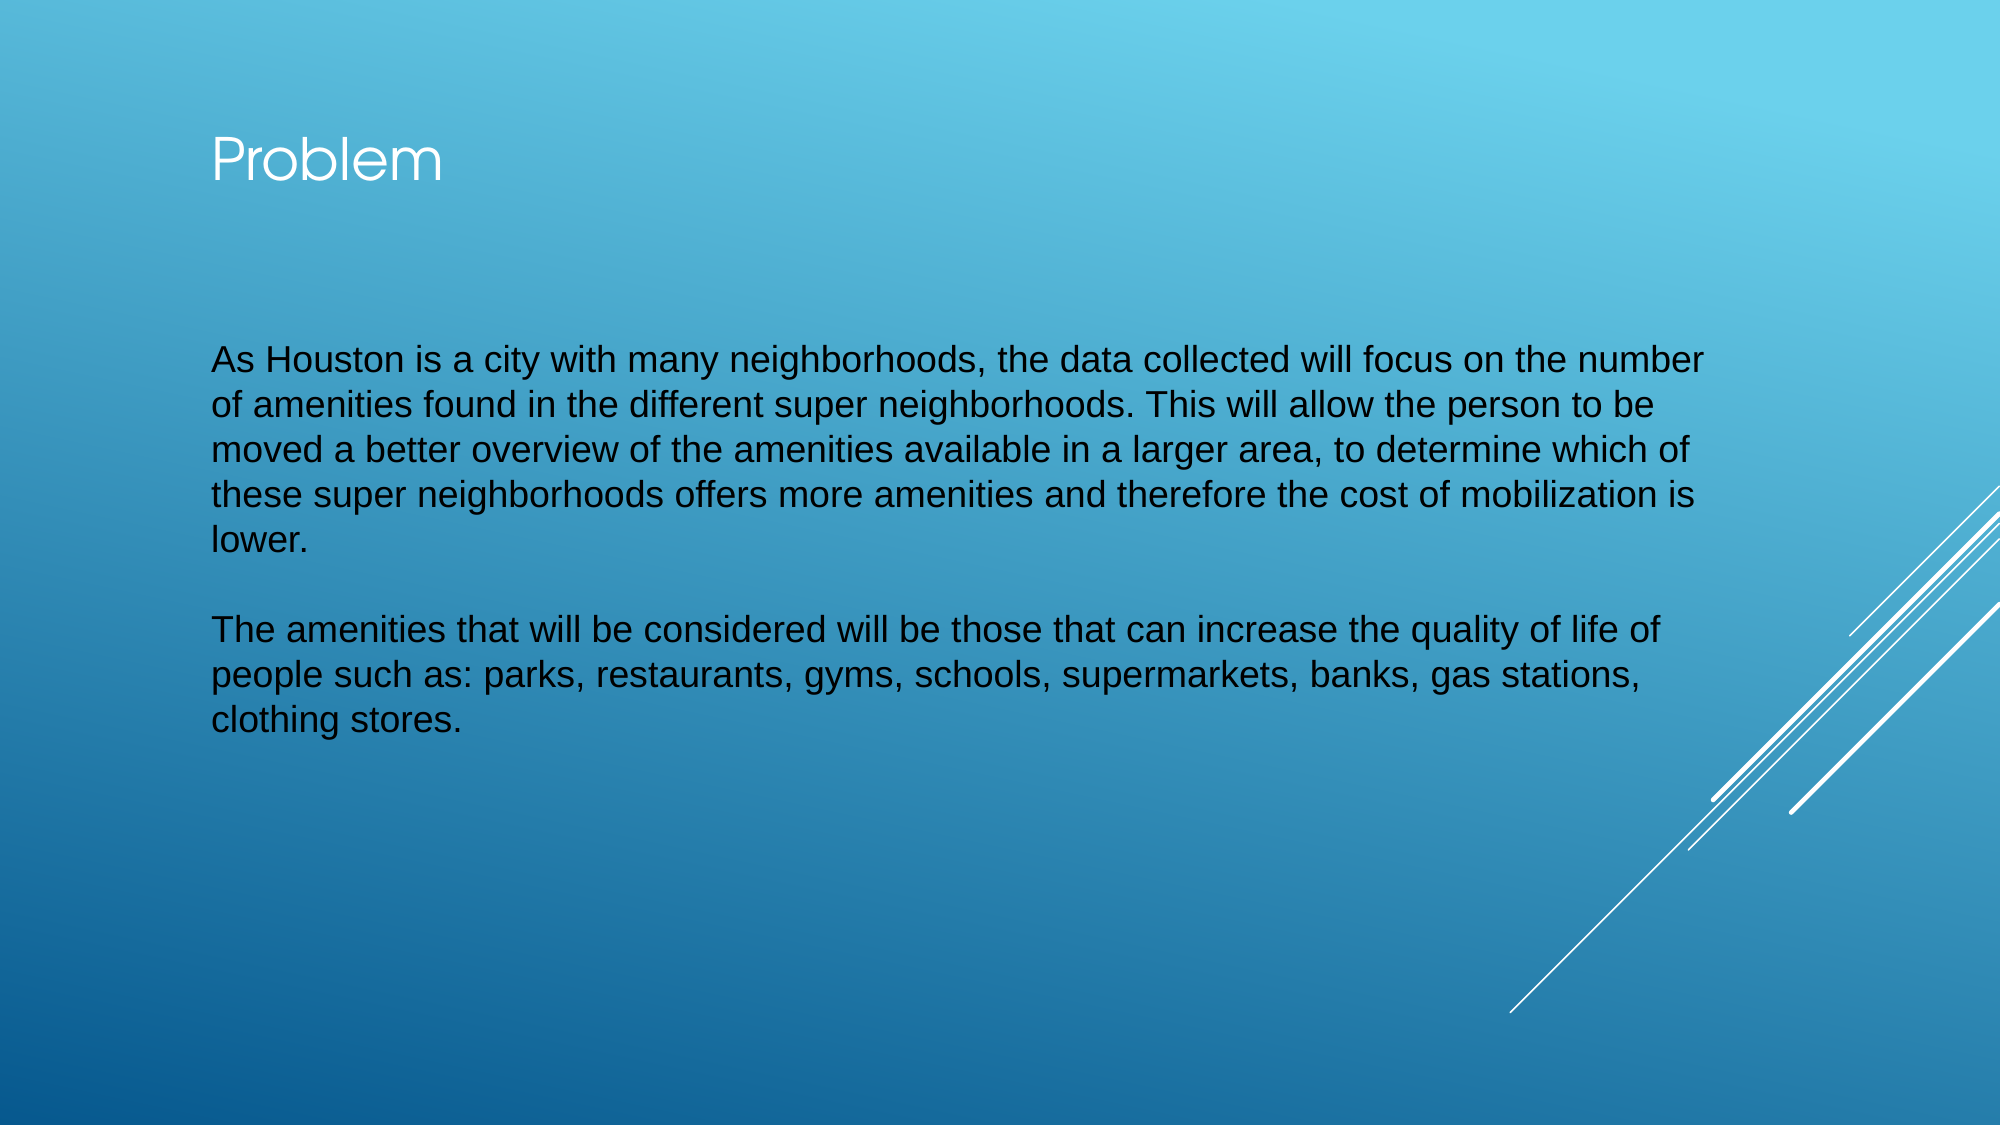

Problem

As Houston is a city with many neighborhoods, the data collected will focus on the number of amenities found in the different super neighborhoods. This will allow the person to be moved a better overview of the amenities available in a larger area, to determine which of these super neighborhoods offers more amenities and therefore the cost of mobilization is lower.

The amenities that will be considered will be those that can increase the quality of life of people such as: parks, restaurants, gyms, schools, supermarkets, banks, gas stations, clothing stores.